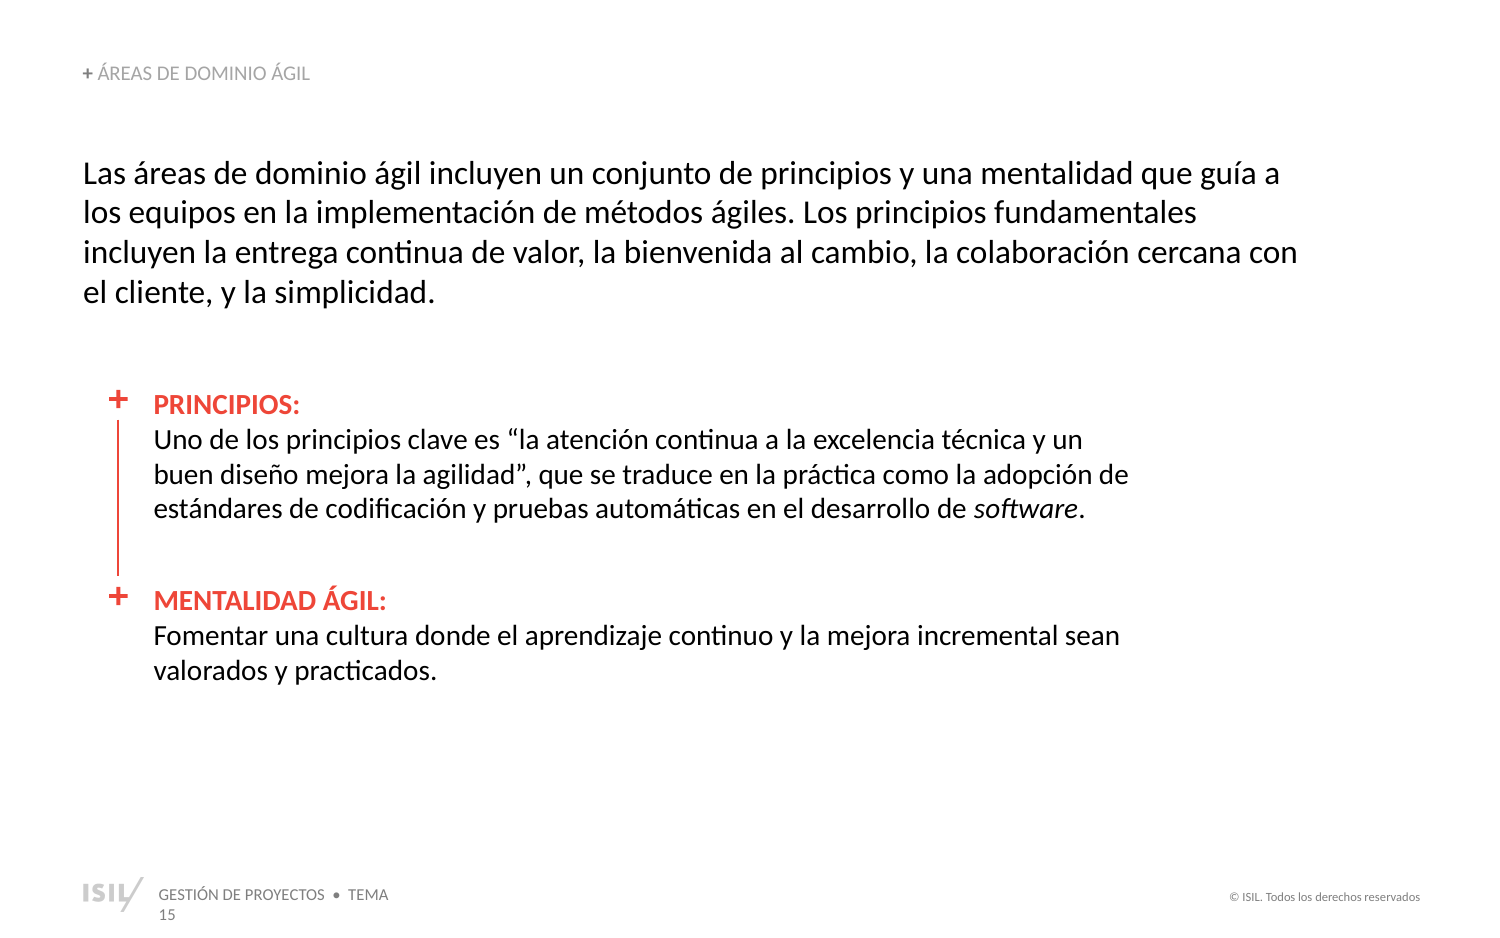

+ ÁREAS DE DOMINIO ÁGIL
Las áreas de dominio ágil incluyen un conjunto de principios y una mentalidad que guía a los equipos en la implementación de métodos ágiles. Los principios fundamentales incluyen la entrega continua de valor, la bienvenida al cambio, la colaboración cercana con el cliente, y la simplicidad.
PRINCIPIOS:
Uno de los principios clave es “la atención continua a la excelencia técnica y un buen diseño mejora la agilidad”, que se traduce en la práctica como la adopción de estándares de codificación y pruebas automáticas en el desarrollo de software.

MENTALIDAD ÁGIL:
Fomentar una cultura donde el aprendizaje continuo y la mejora incremental sean valorados y practicados.